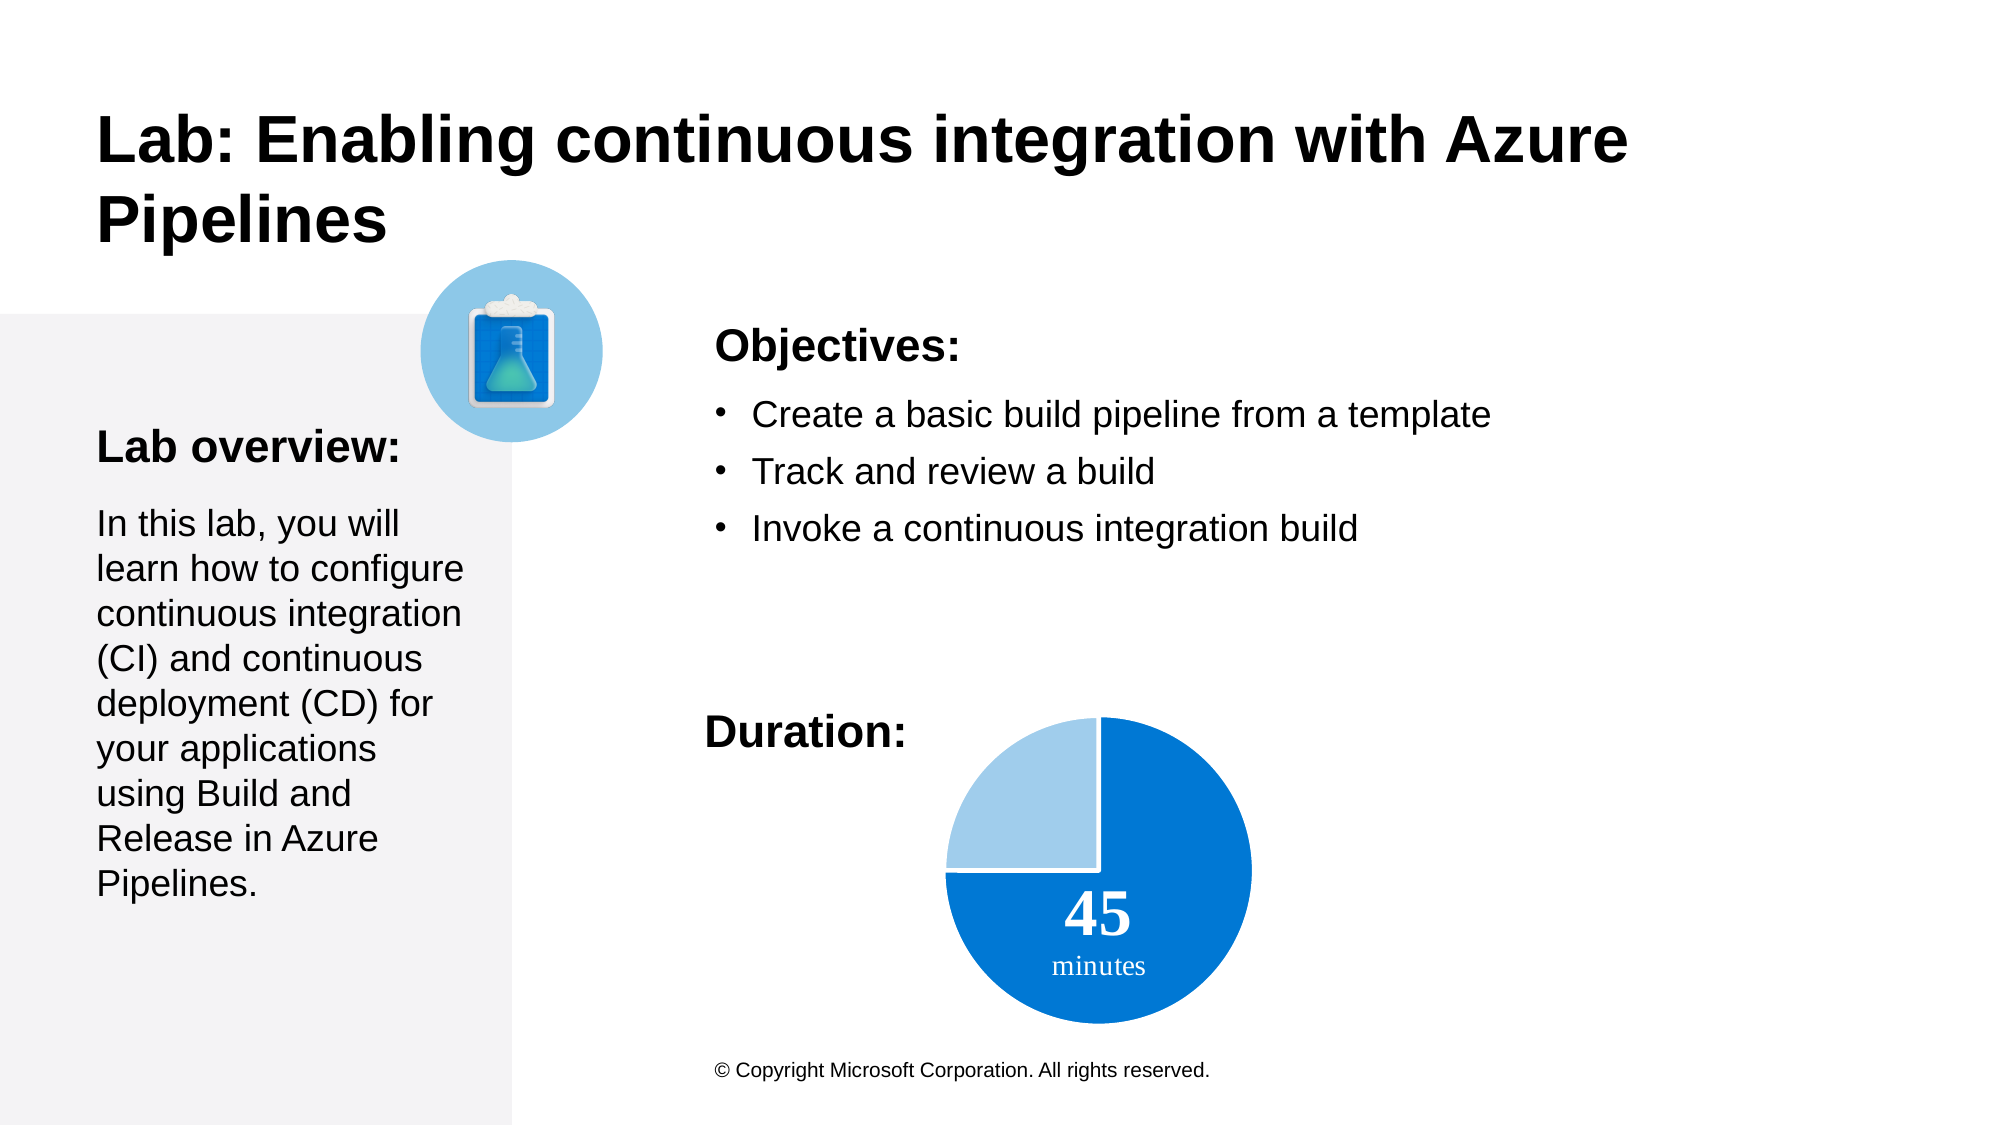

# Lab: Enabling continuous integration with Azure Pipelines
Objectives:
Create a basic build pipeline from a template
Track and review a build
Invoke a continuous integration build
Lab overview:
In this lab, you will learn how to configure continuous integration (CI) and continuous deployment (CD) for your applications using Build and Release in Azure Pipelines.
Duration:

### Chart

| Category |
|---|

### Chart

| Category | Time |
|---|---|
| Challenge | 45.0 |
| Hour | 15.0 |